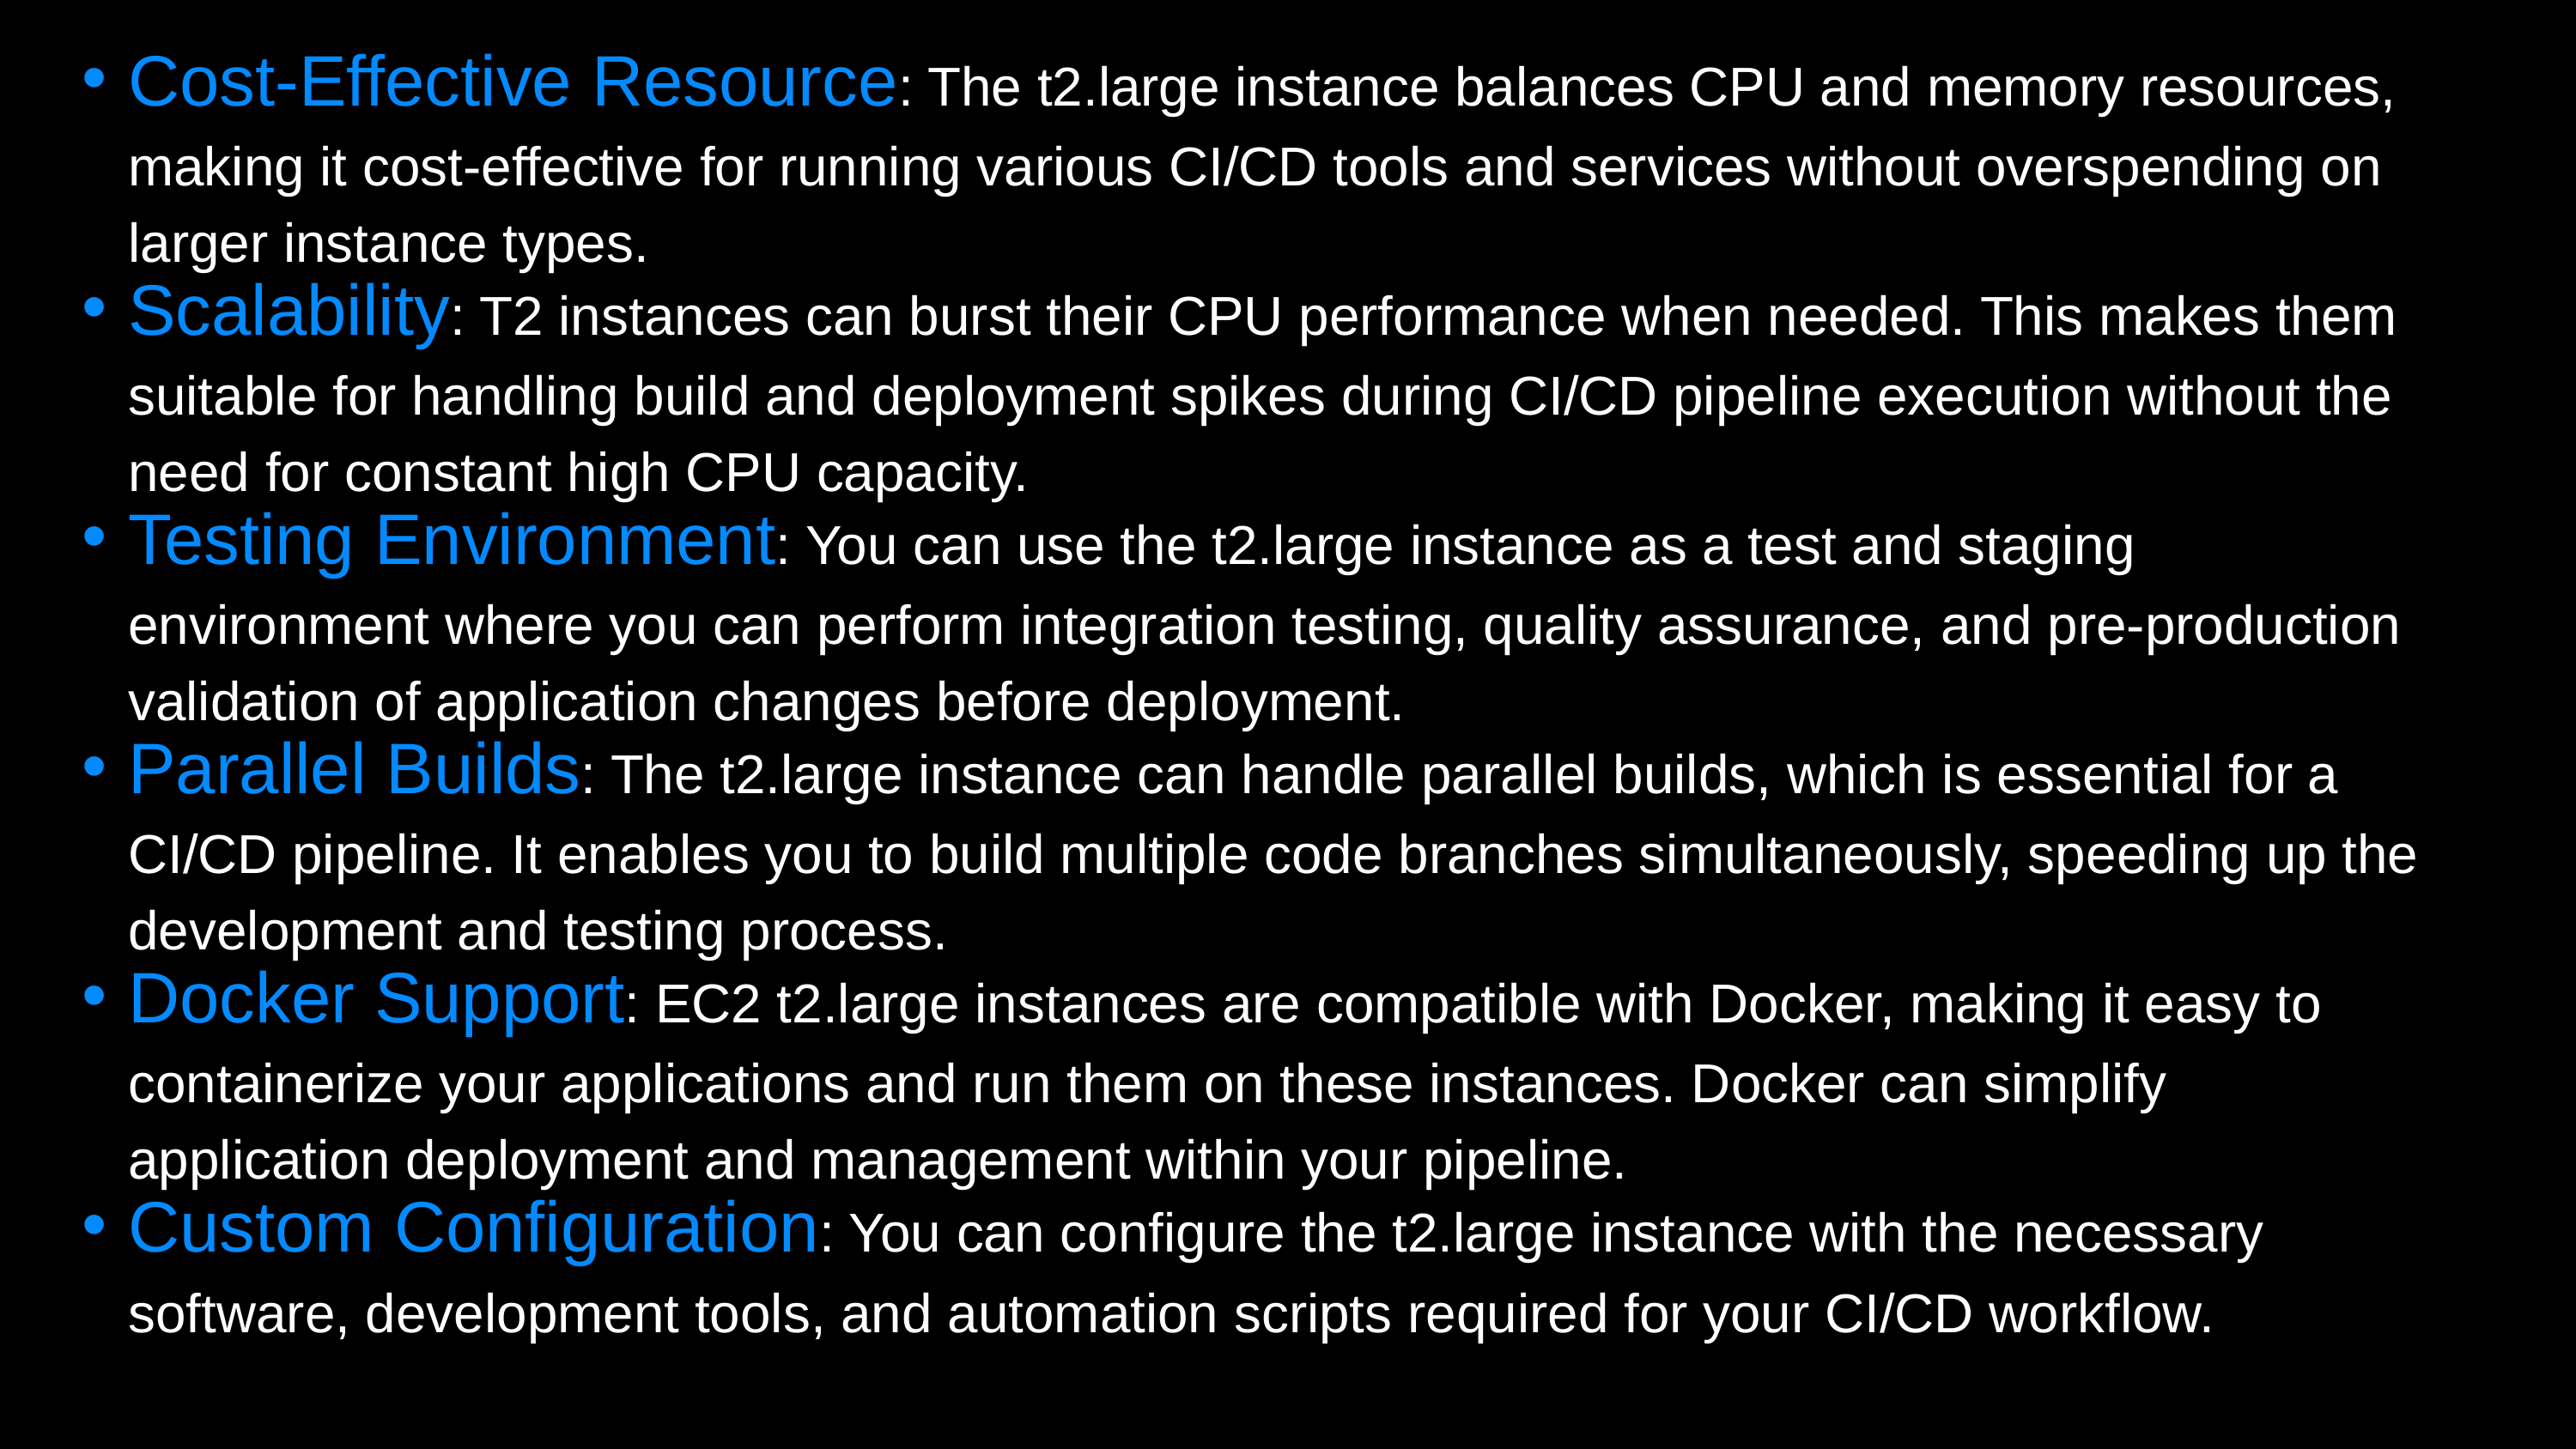

Cost-Effective Resource: The t2.large instance balances CPU and memory resources, making it cost-effective for running various CI/CD tools and services without overspending on larger instance types.
Scalability: T2 instances can burst their CPU performance when needed. This makes them suitable for handling build and deployment spikes during CI/CD pipeline execution without the need for constant high CPU capacity.
Testing Environment: You can use the t2.large instance as a test and staging environment where you can perform integration testing, quality assurance, and pre-production validation of application changes before deployment.
Parallel Builds: The t2.large instance can handle parallel builds, which is essential for a CI/CD pipeline. It enables you to build multiple code branches simultaneously, speeding up the development and testing process.
Docker Support: EC2 t2.large instances are compatible with Docker, making it easy to containerize your applications and run them on these instances. Docker can simplify application deployment and management within your pipeline.
Custom Configuration: You can configure the t2.large instance with the necessary software, development tools, and automation scripts required for your CI/CD workflow.